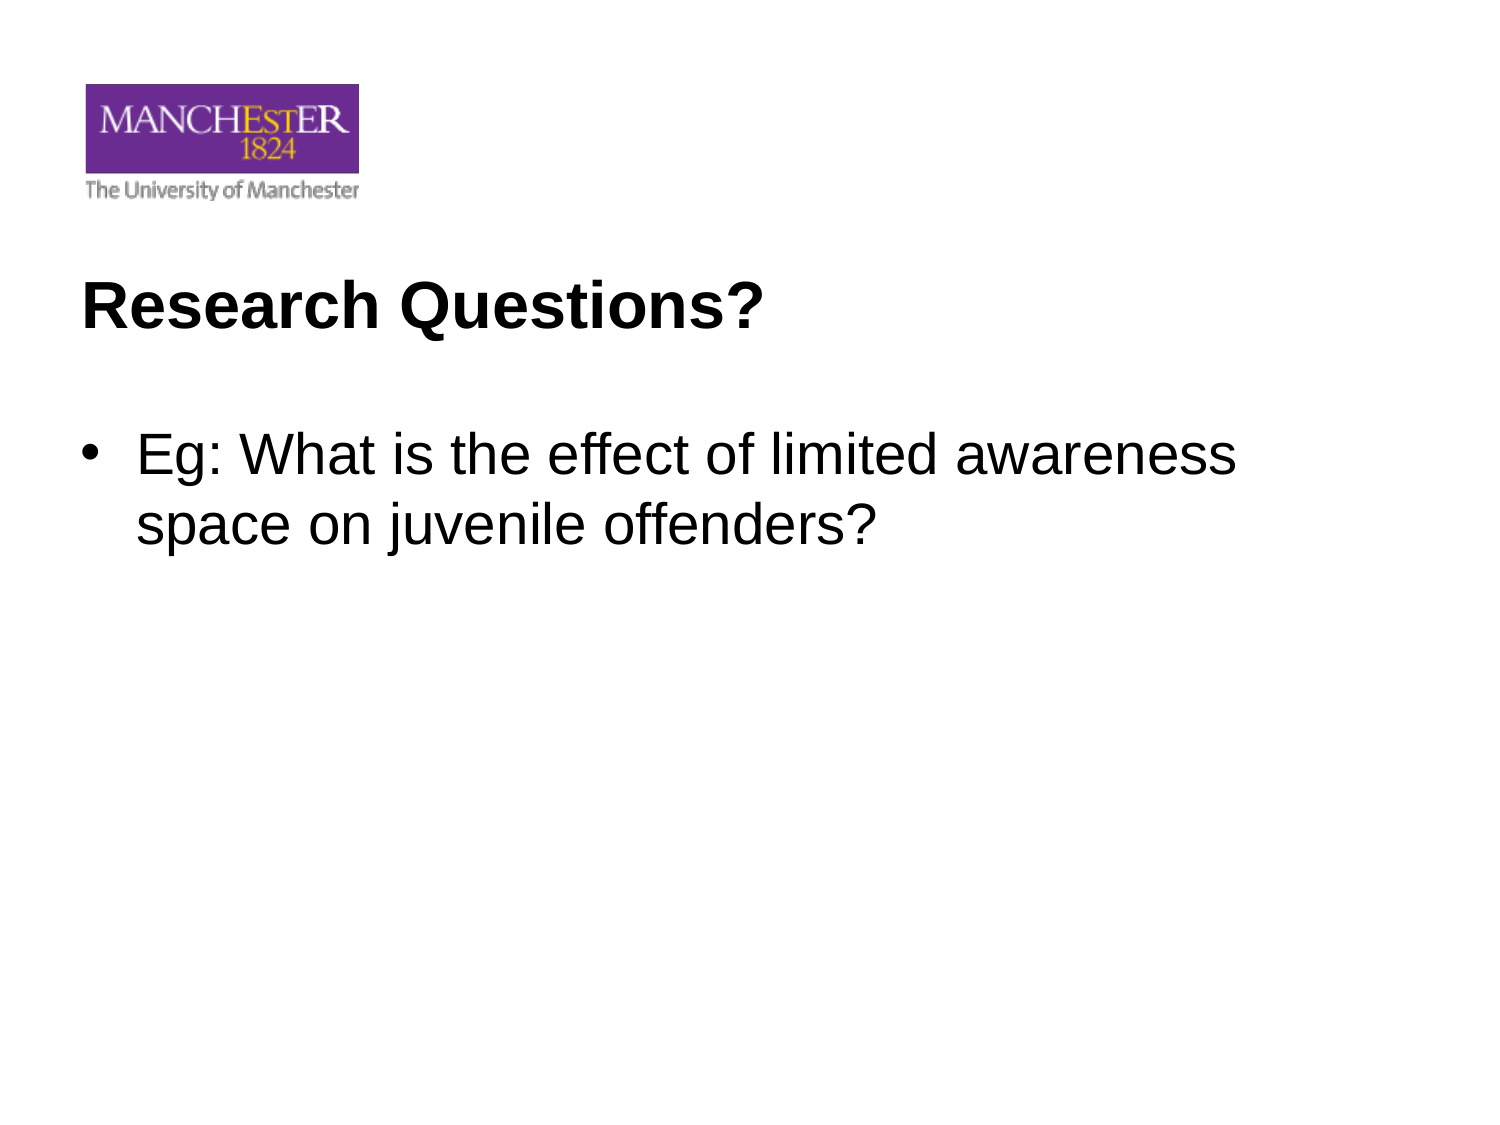

# Research Questions?
Eg: What is the effect of limited awareness space on juvenile offenders?